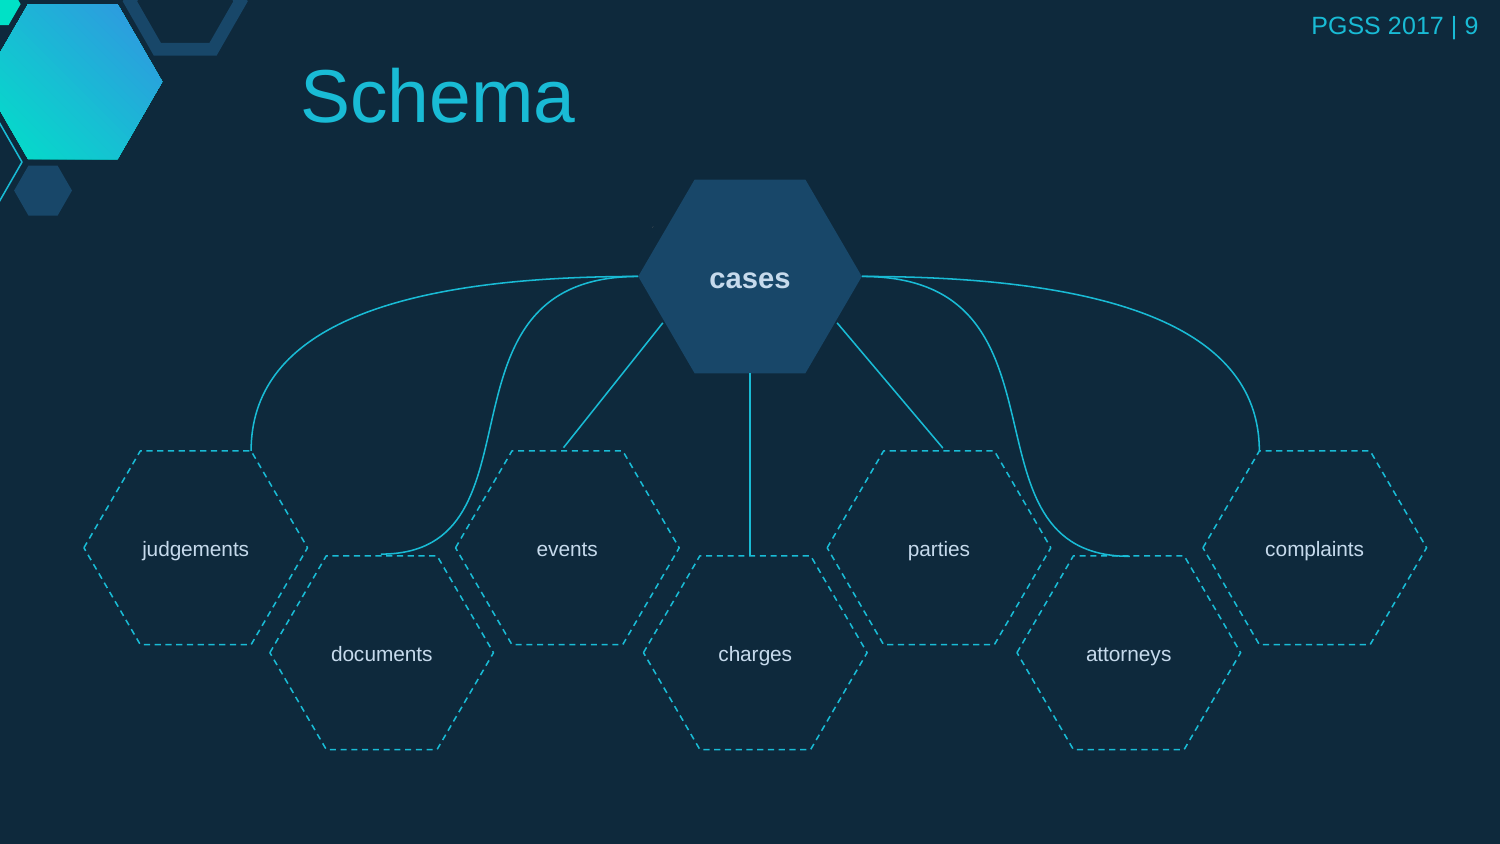

Schema
cases
judgements
events
parties
complaints
documents
charges
attorneys